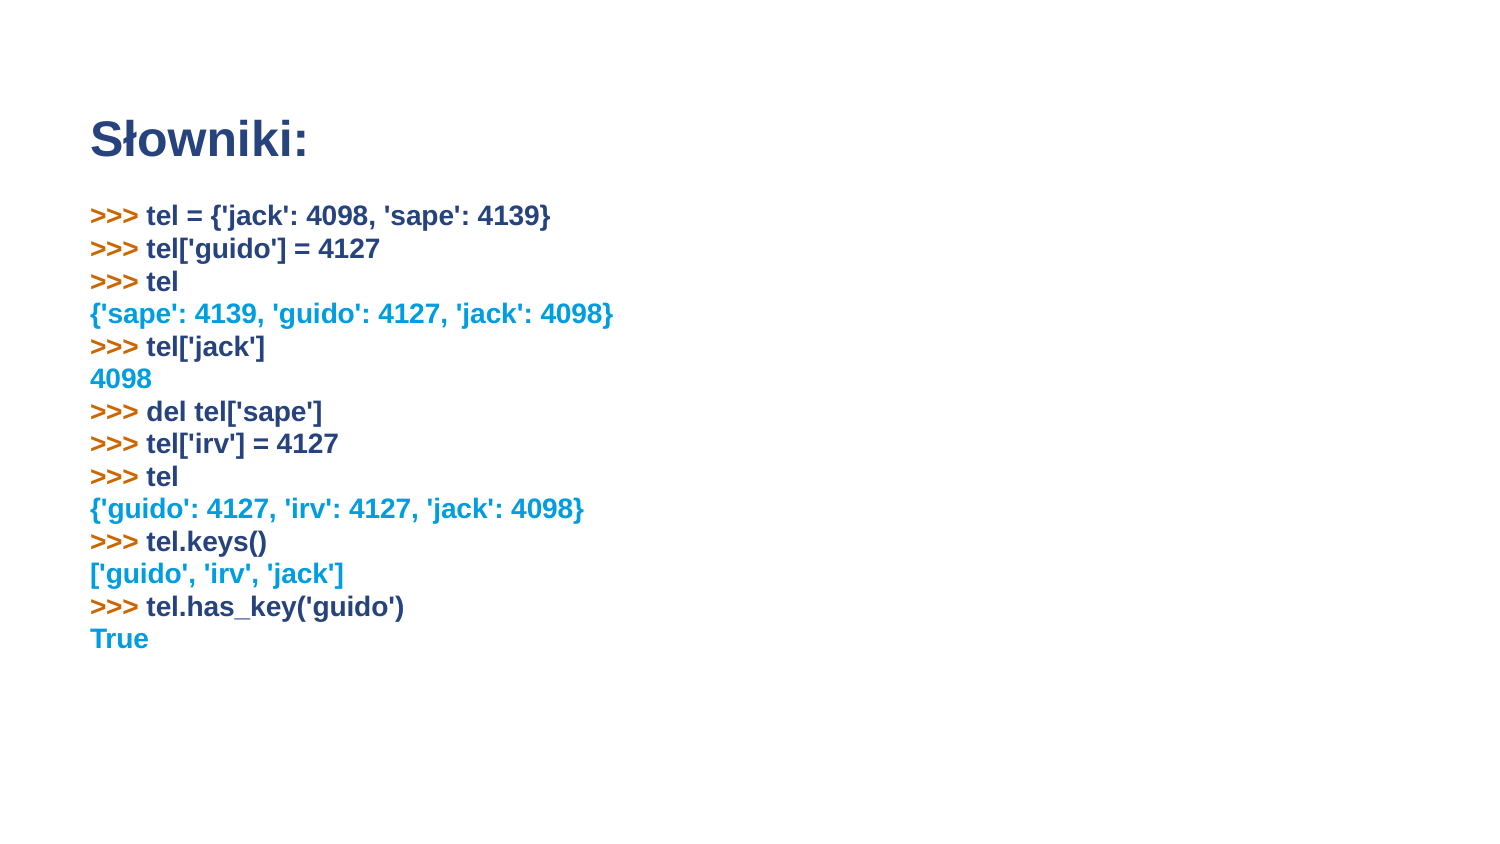

# Słowniki:
>>> tel = {'jack': 4098, 'sape': 4139}
>>> tel['guido'] = 4127
>>> tel
{'sape': 4139, 'guido': 4127, 'jack': 4098}
>>> tel['jack']
4098
>>> del tel['sape']
>>> tel['irv'] = 4127
>>> tel
{'guido': 4127, 'irv': 4127, 'jack': 4098}
>>> tel.keys()
['guido', 'irv', 'jack']
>>> tel.has_key('guido')
True